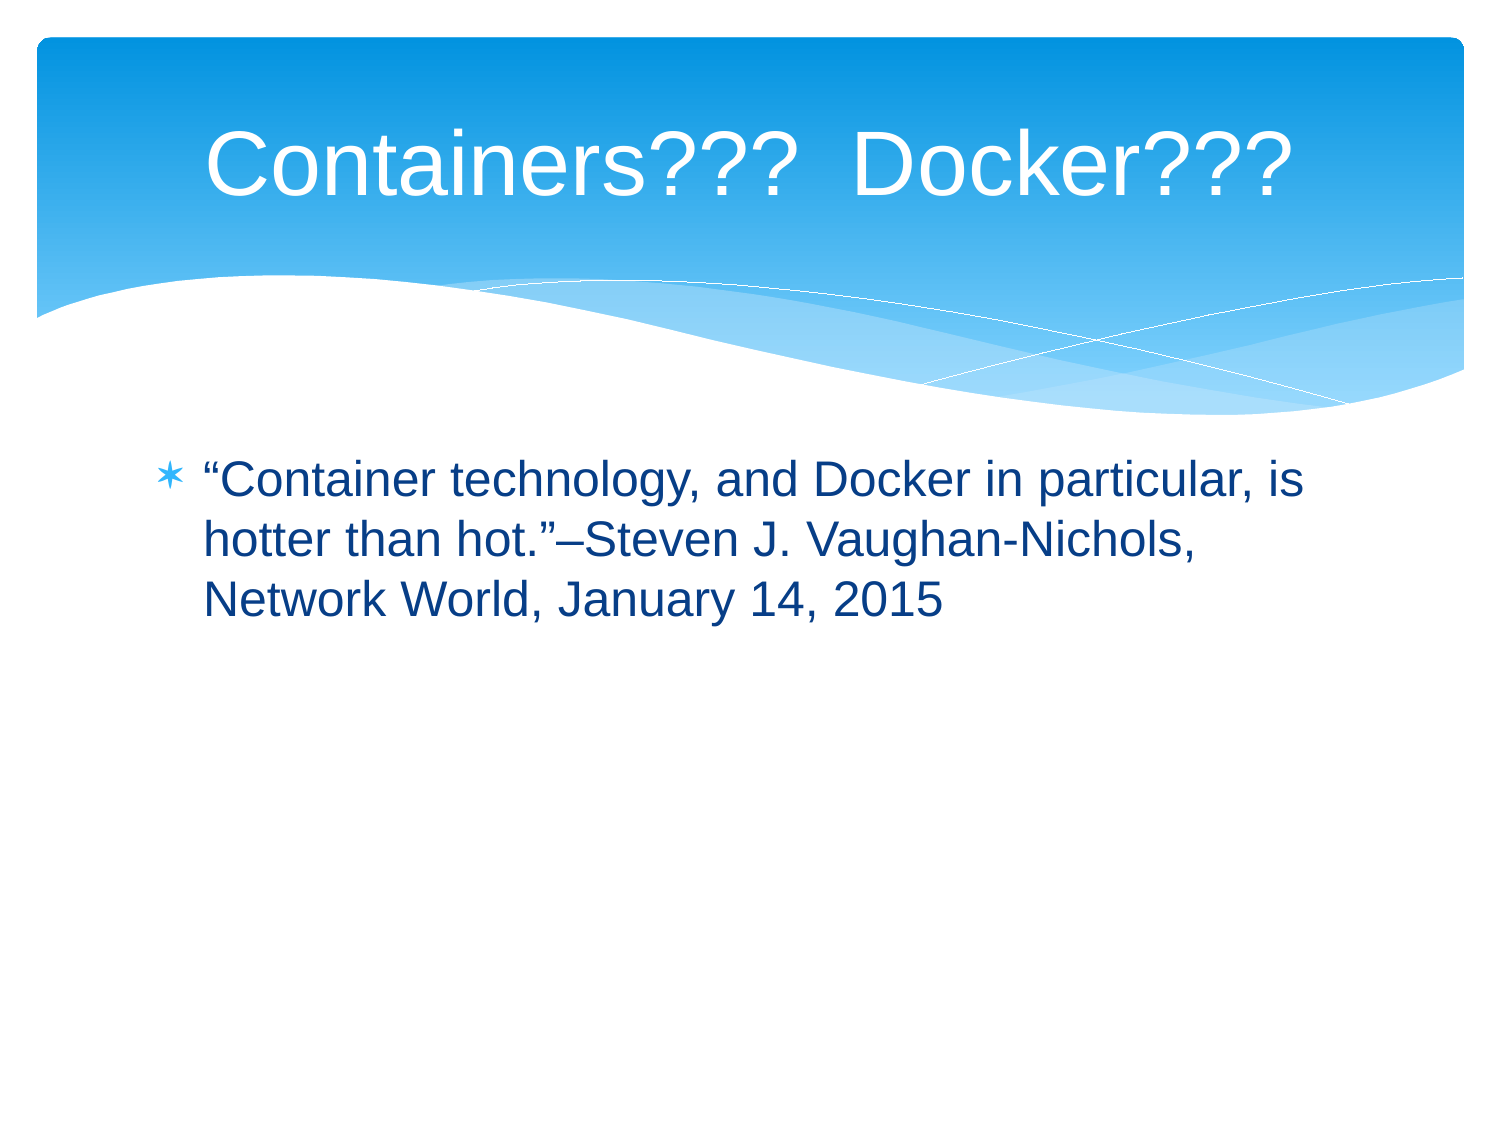

# Containers???  Docker???
“Container technology, and Docker in particular, is hotter than hot.”–Steven J. Vaughan-Nichols, Network World, January 14, 2015